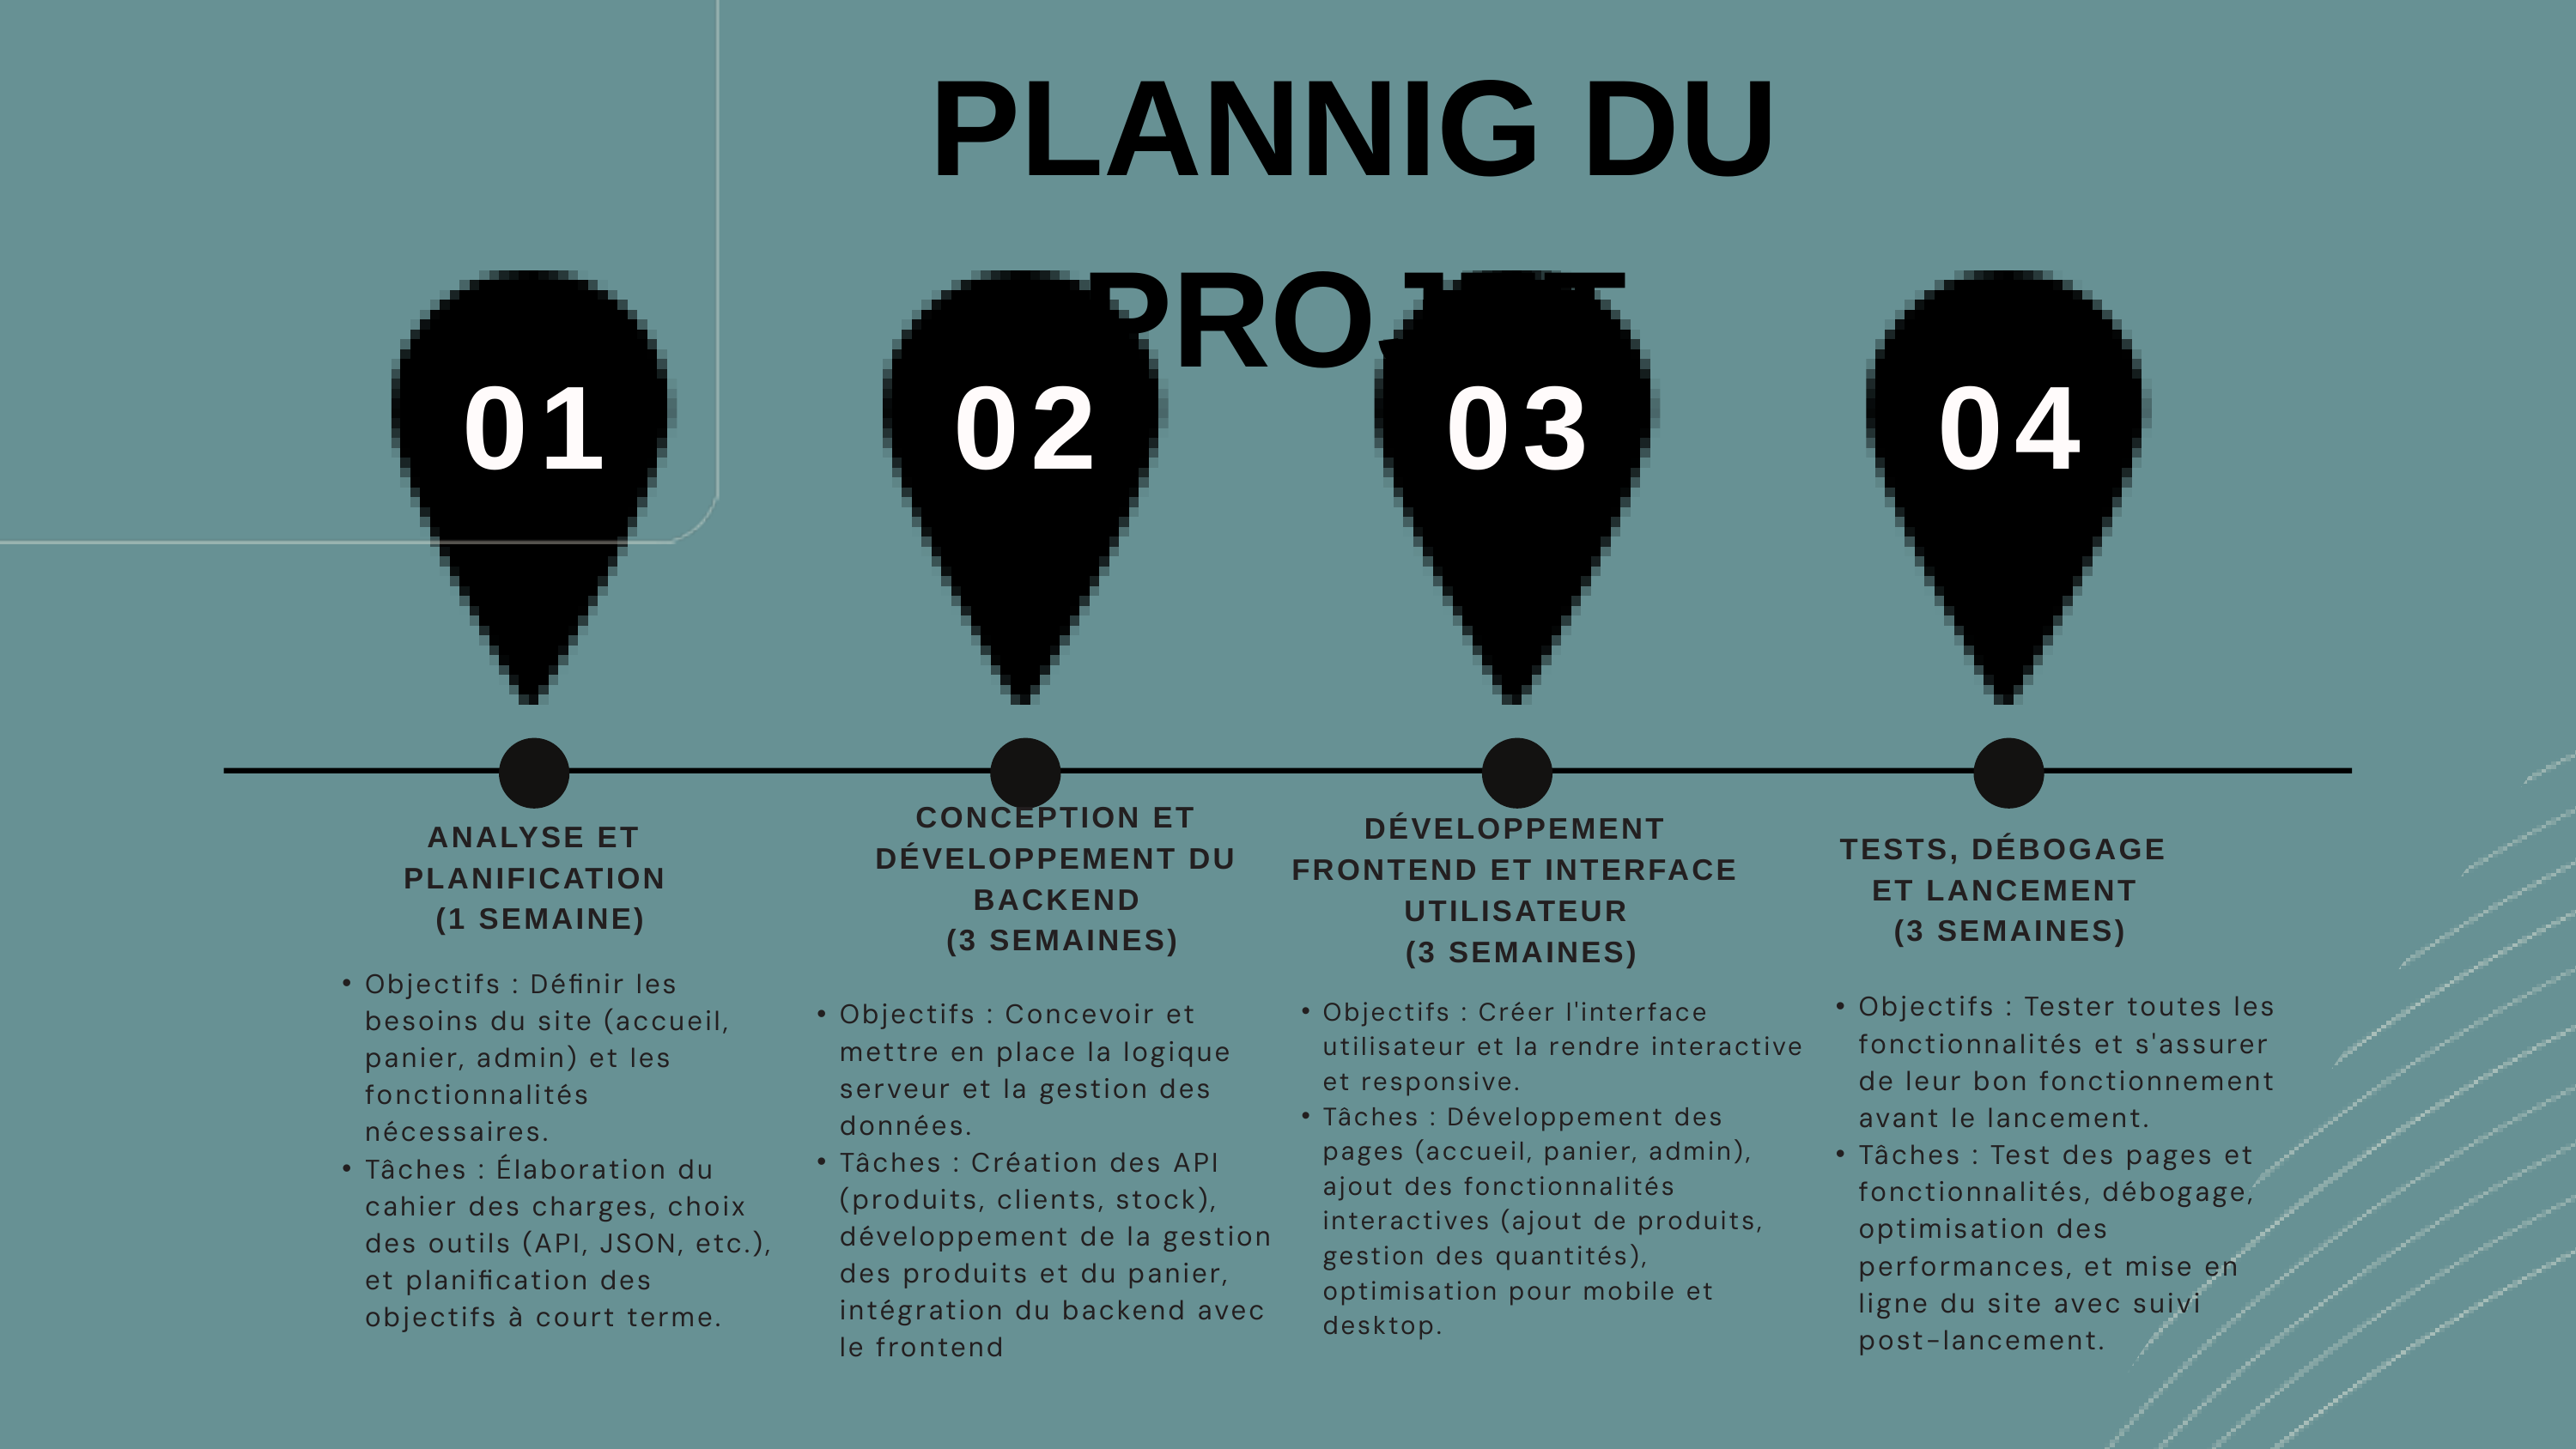

PLANNIG DU PROJET

01
02
03
04

CONCEPTION ET DÉVELOPPEMENT DU BACKEND
 (3 SEMAINES)
DÉVELOPPEMENT FRONTEND ET INTERFACE UTILISATEUR
 (3 SEMAINES)
ANALYSE ET PLANIFICATION
 (1 SEMAINE)
TESTS, DÉBOGAGE ET LANCEMENT
 (3 SEMAINES)
Objectifs : Définir les besoins du site (accueil, panier, admin) et les fonctionnalités nécessaires.
Tâches : Élaboration du cahier des charges, choix des outils (API, JSON, etc.), et planification des objectifs à court terme.

Objectifs : Tester toutes les fonctionnalités et s'assurer de leur bon fonctionnement avant le lancement.
Tâches : Test des pages et fonctionnalités, débogage, optimisation des performances, et mise en ligne du site avec suivi post-lancement.

Objectifs : Créer l'interface utilisateur et la rendre interactive et responsive.
Tâches : Développement des pages (accueil, panier, admin), ajout des fonctionnalités interactives (ajout de produits, gestion des quantités), optimisation pour mobile et desktop.

Objectifs : Concevoir et mettre en place la logique serveur et la gestion des données.
Tâches : Création des API (produits, clients, stock), développement de la gestion des produits et du panier, intégration du backend avec le frontend